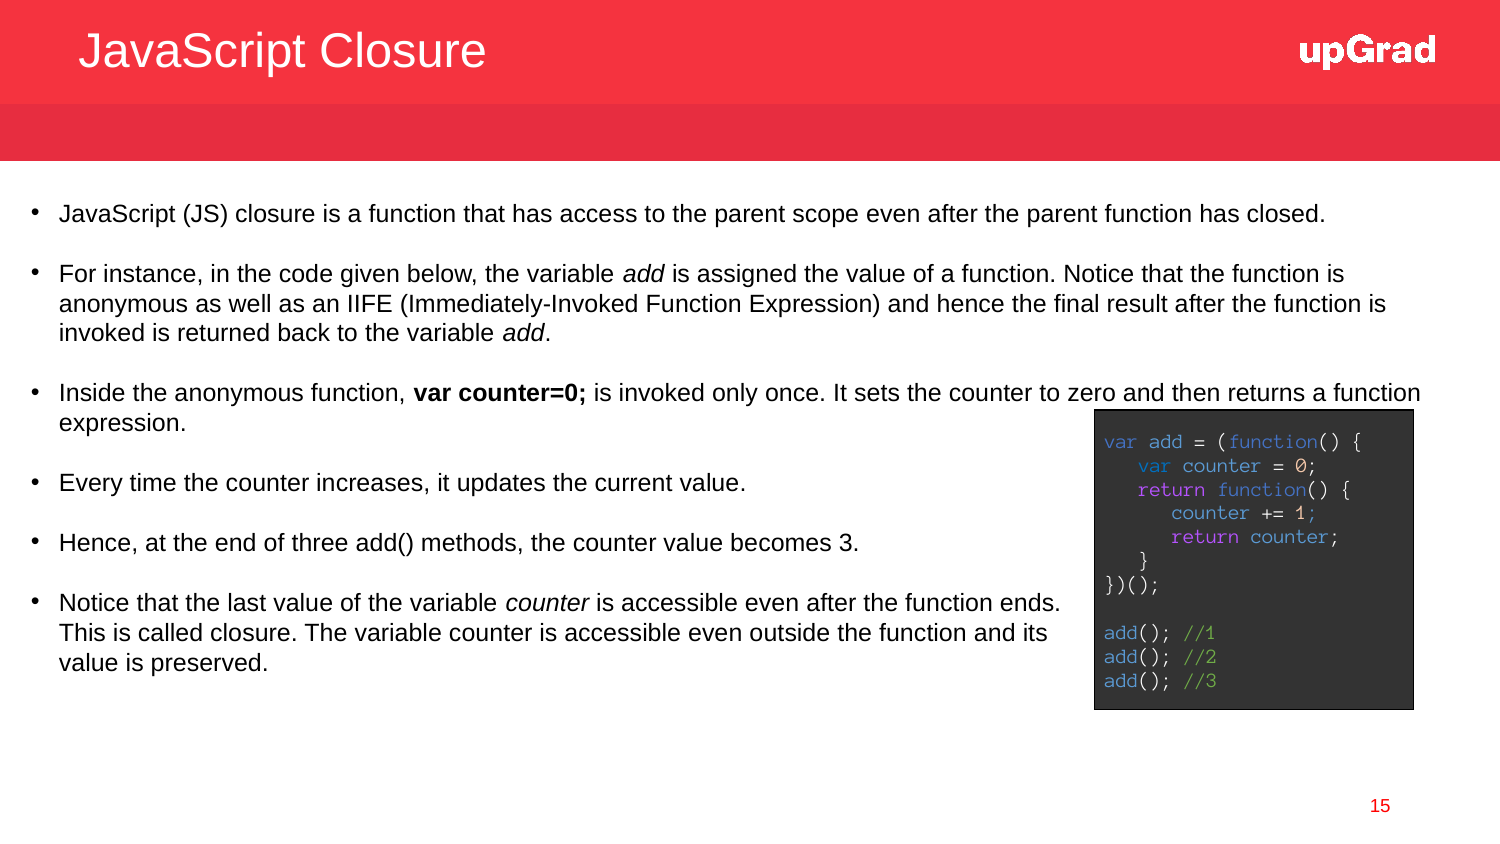

JavaScript Closure

JavaScript (JS) closure is a function that has access to the parent scope even after the parent function has closed.
For instance, in the code given below, the variable add is assigned the value of a function. Notice that the function is anonymous as well as an IIFE (Immediately-Invoked Function Expression) and hence the final result after the function is invoked is returned back to the variable add.
Inside the anonymous function, var counter=0; is invoked only once. It sets the counter to zero and then returns a function expression.

Every time the counter increases, it updates the current value.
Hence, at the end of three add() methods, the counter value becomes 3.
Notice that the last value of the variable counter is accessible even after the function ends.
This is called closure. The variable counter is accessible even outside the function and its
value is preserved.
| var add = (function() { var counter = 0; return function() { counter += 1; return counter; } })(); add(); //1 add(); //2 add(); //3 |
| --- |
15